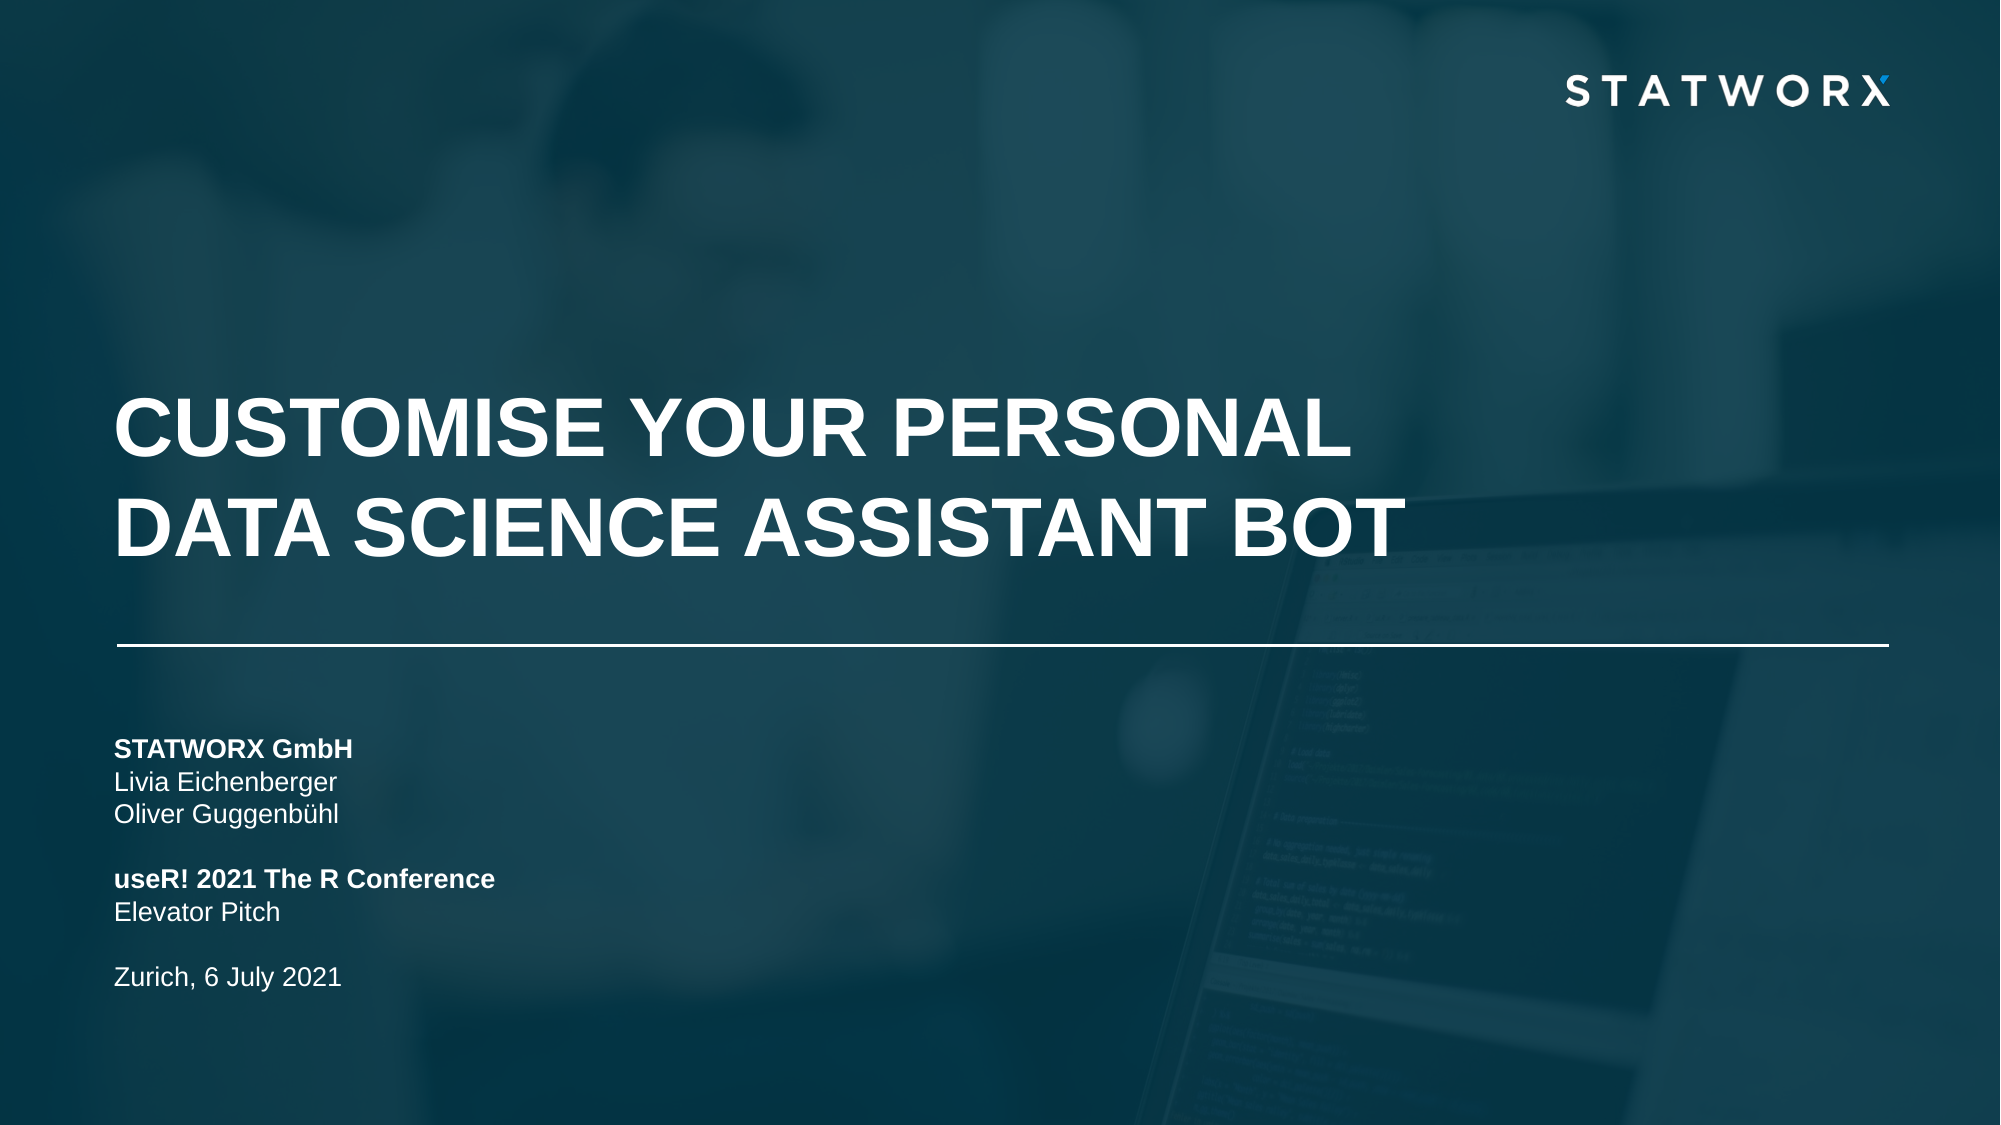

# Customise your personal Data Science Assistant Bot
STATWORX GmbH
Livia Eichenberger
Oliver Guggenbühl

useR! 2021 The R Conference
Elevator Pitch

Zurich, 6 July 2021